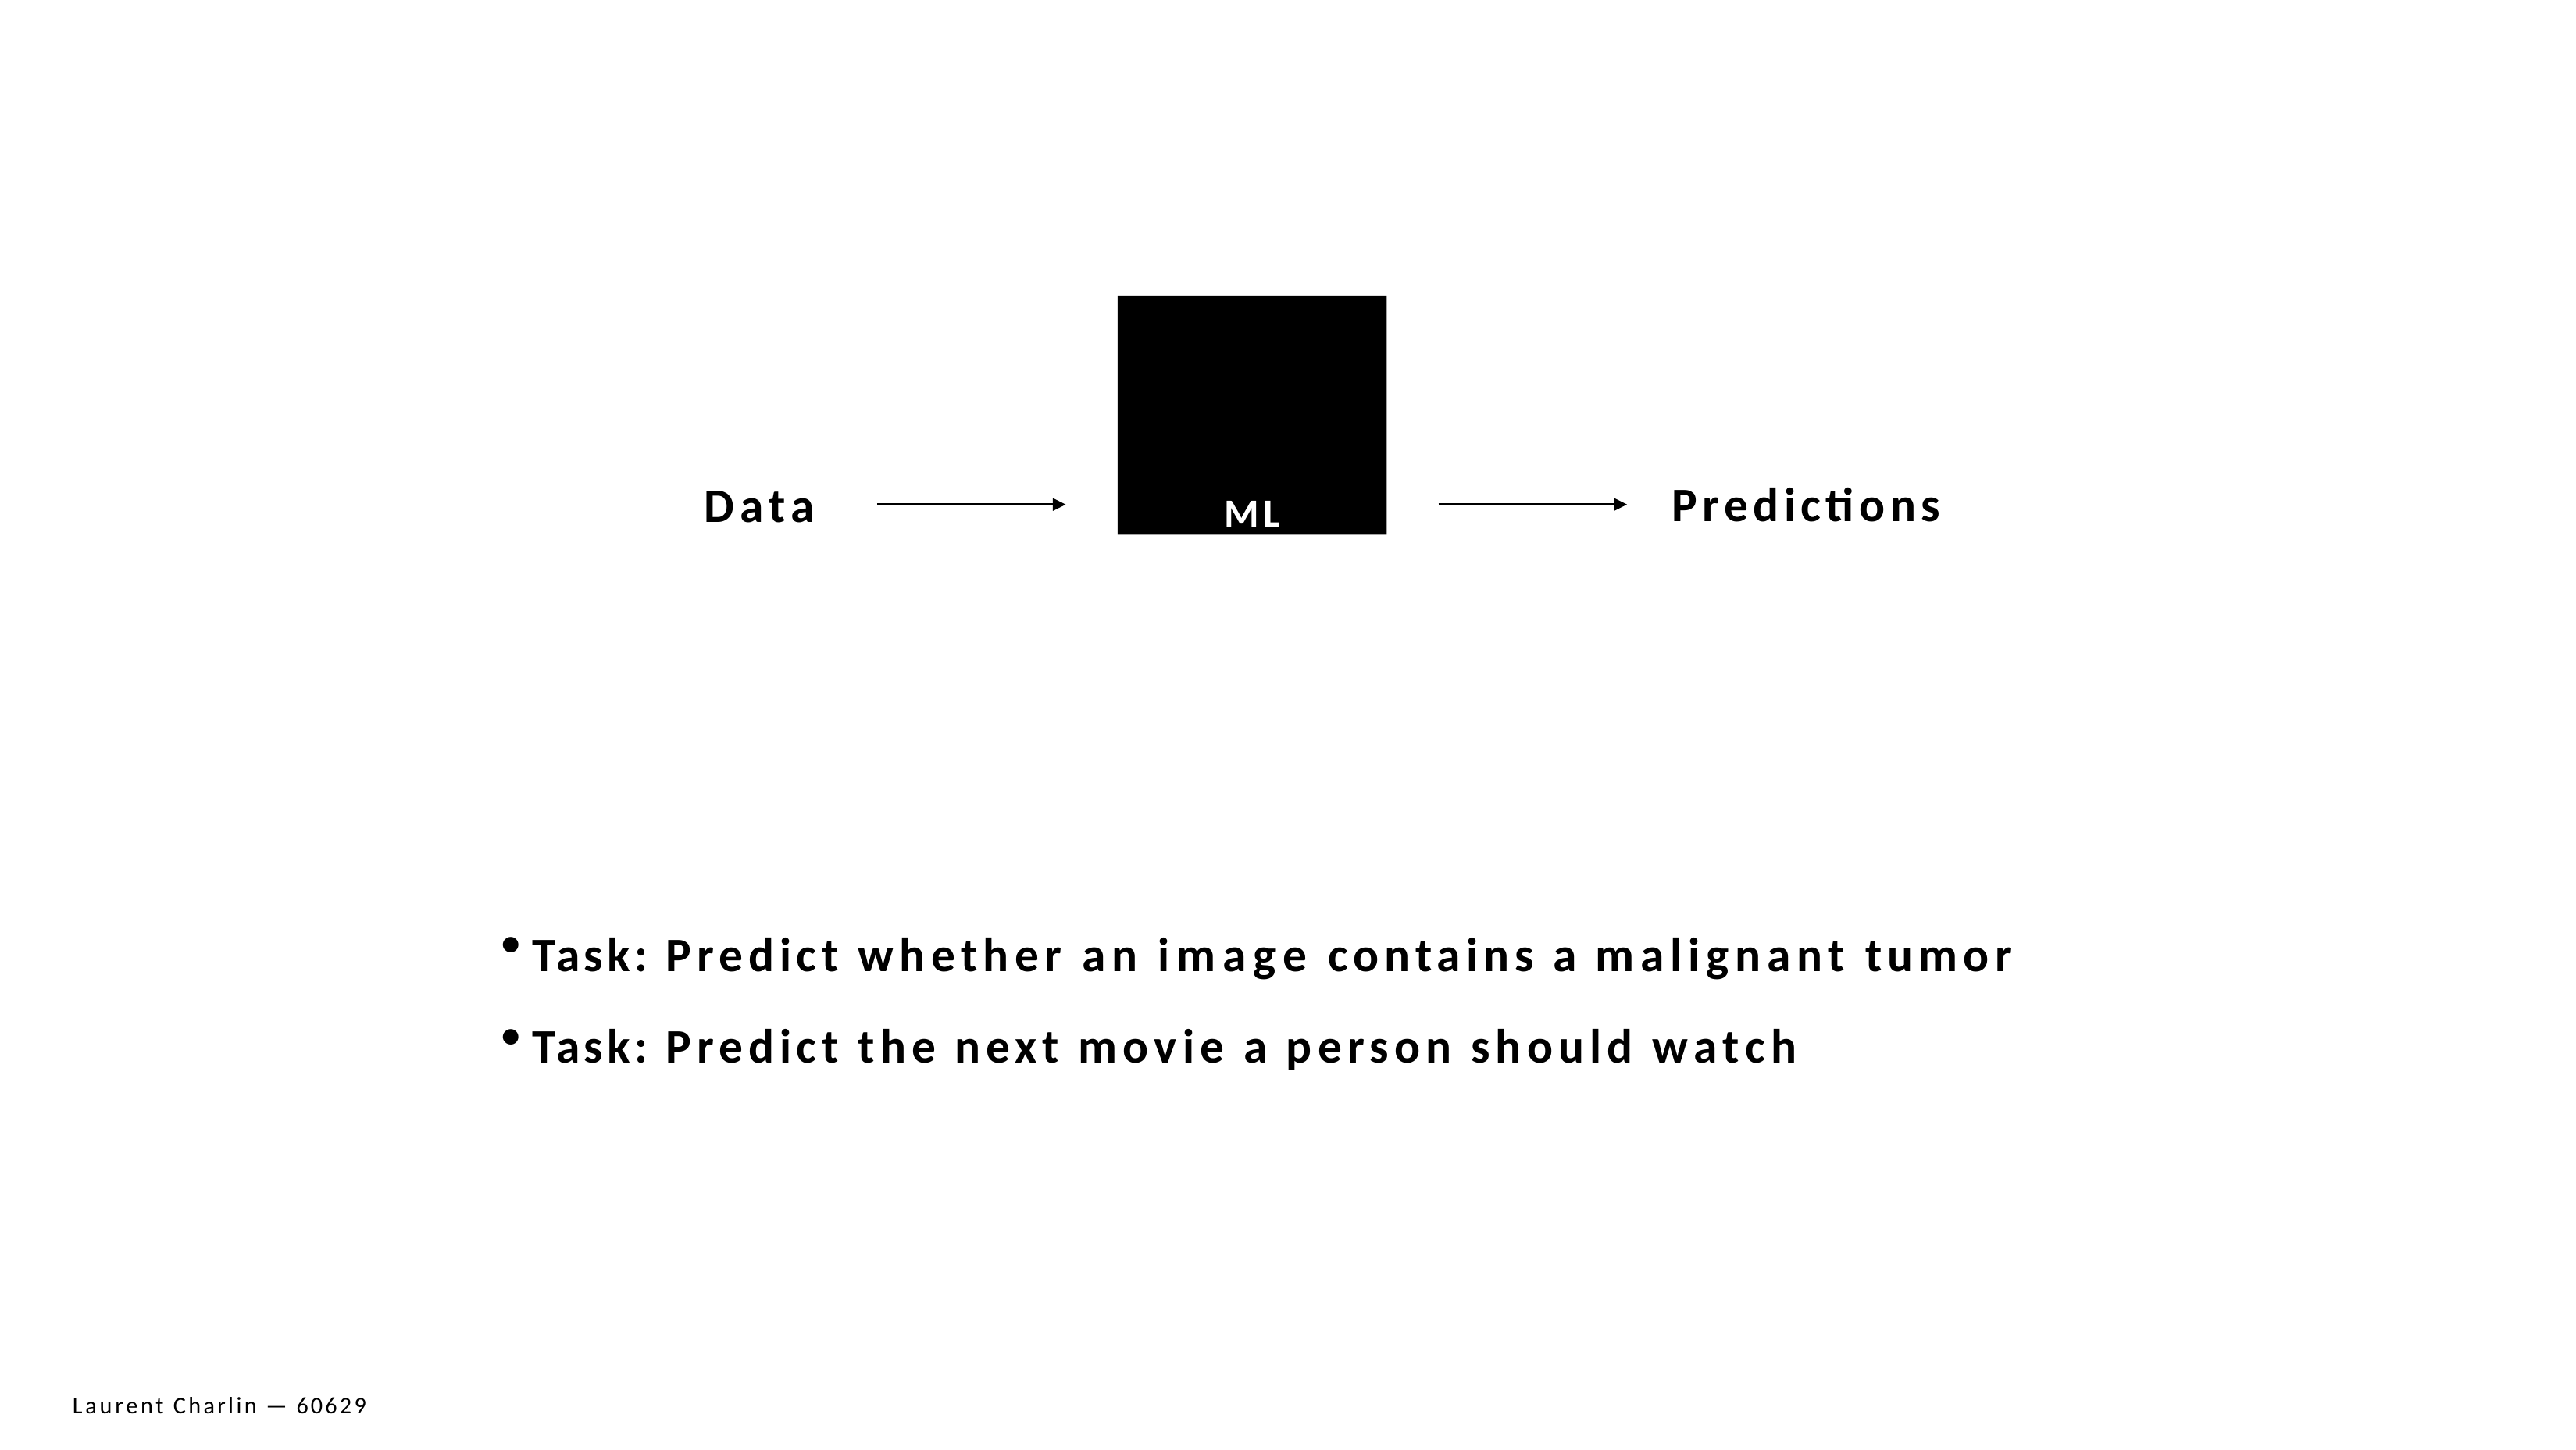

ML
# Data
Predictions

Task: Predict whether an image contains a malignant tumor
Task: Predict the next movie a person should watch
Laurent Charlin — 60629